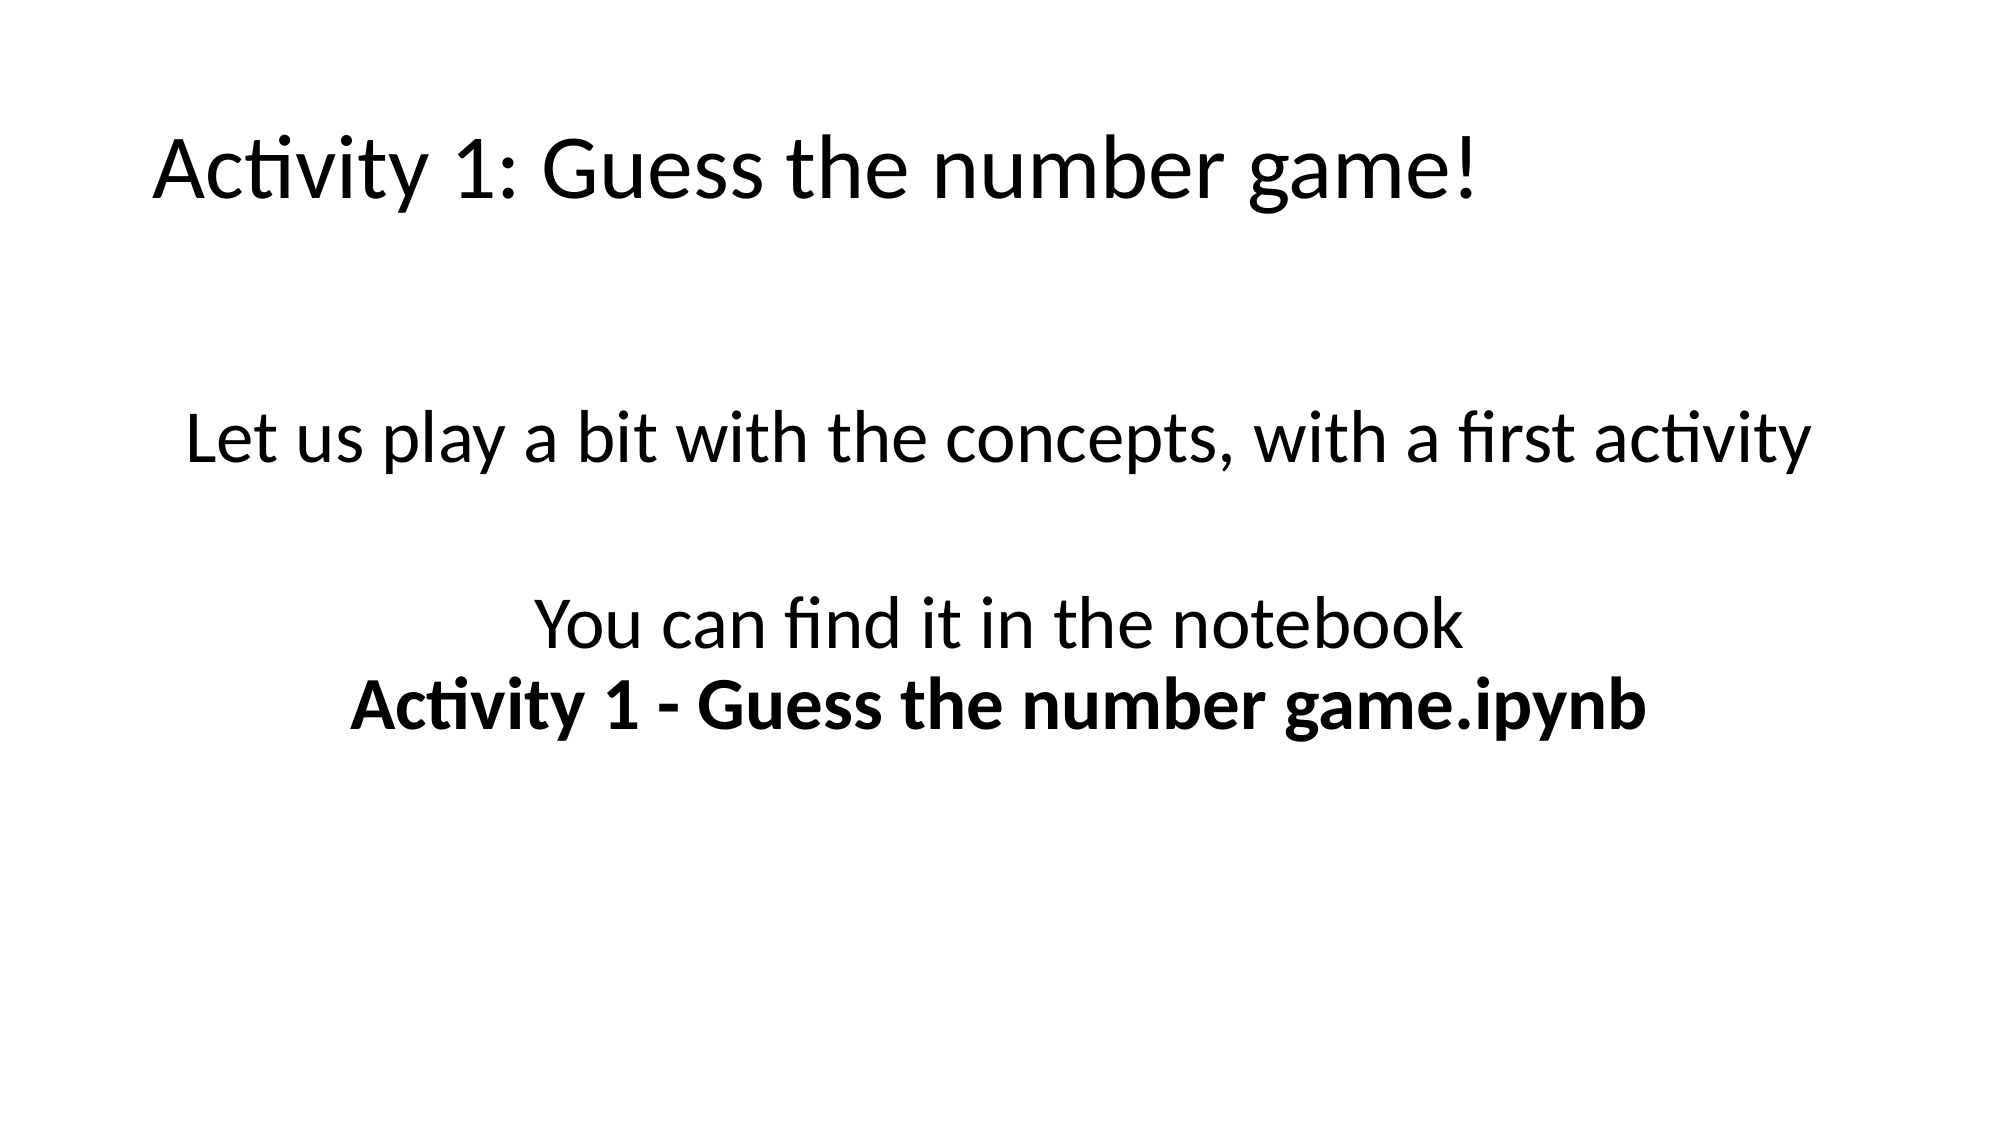

# Activity 1: Guess the number game!

Let us play a bit with the concepts, with a first activity

You can find it in the notebook
Activity 1 - Guess the number game.ipynb